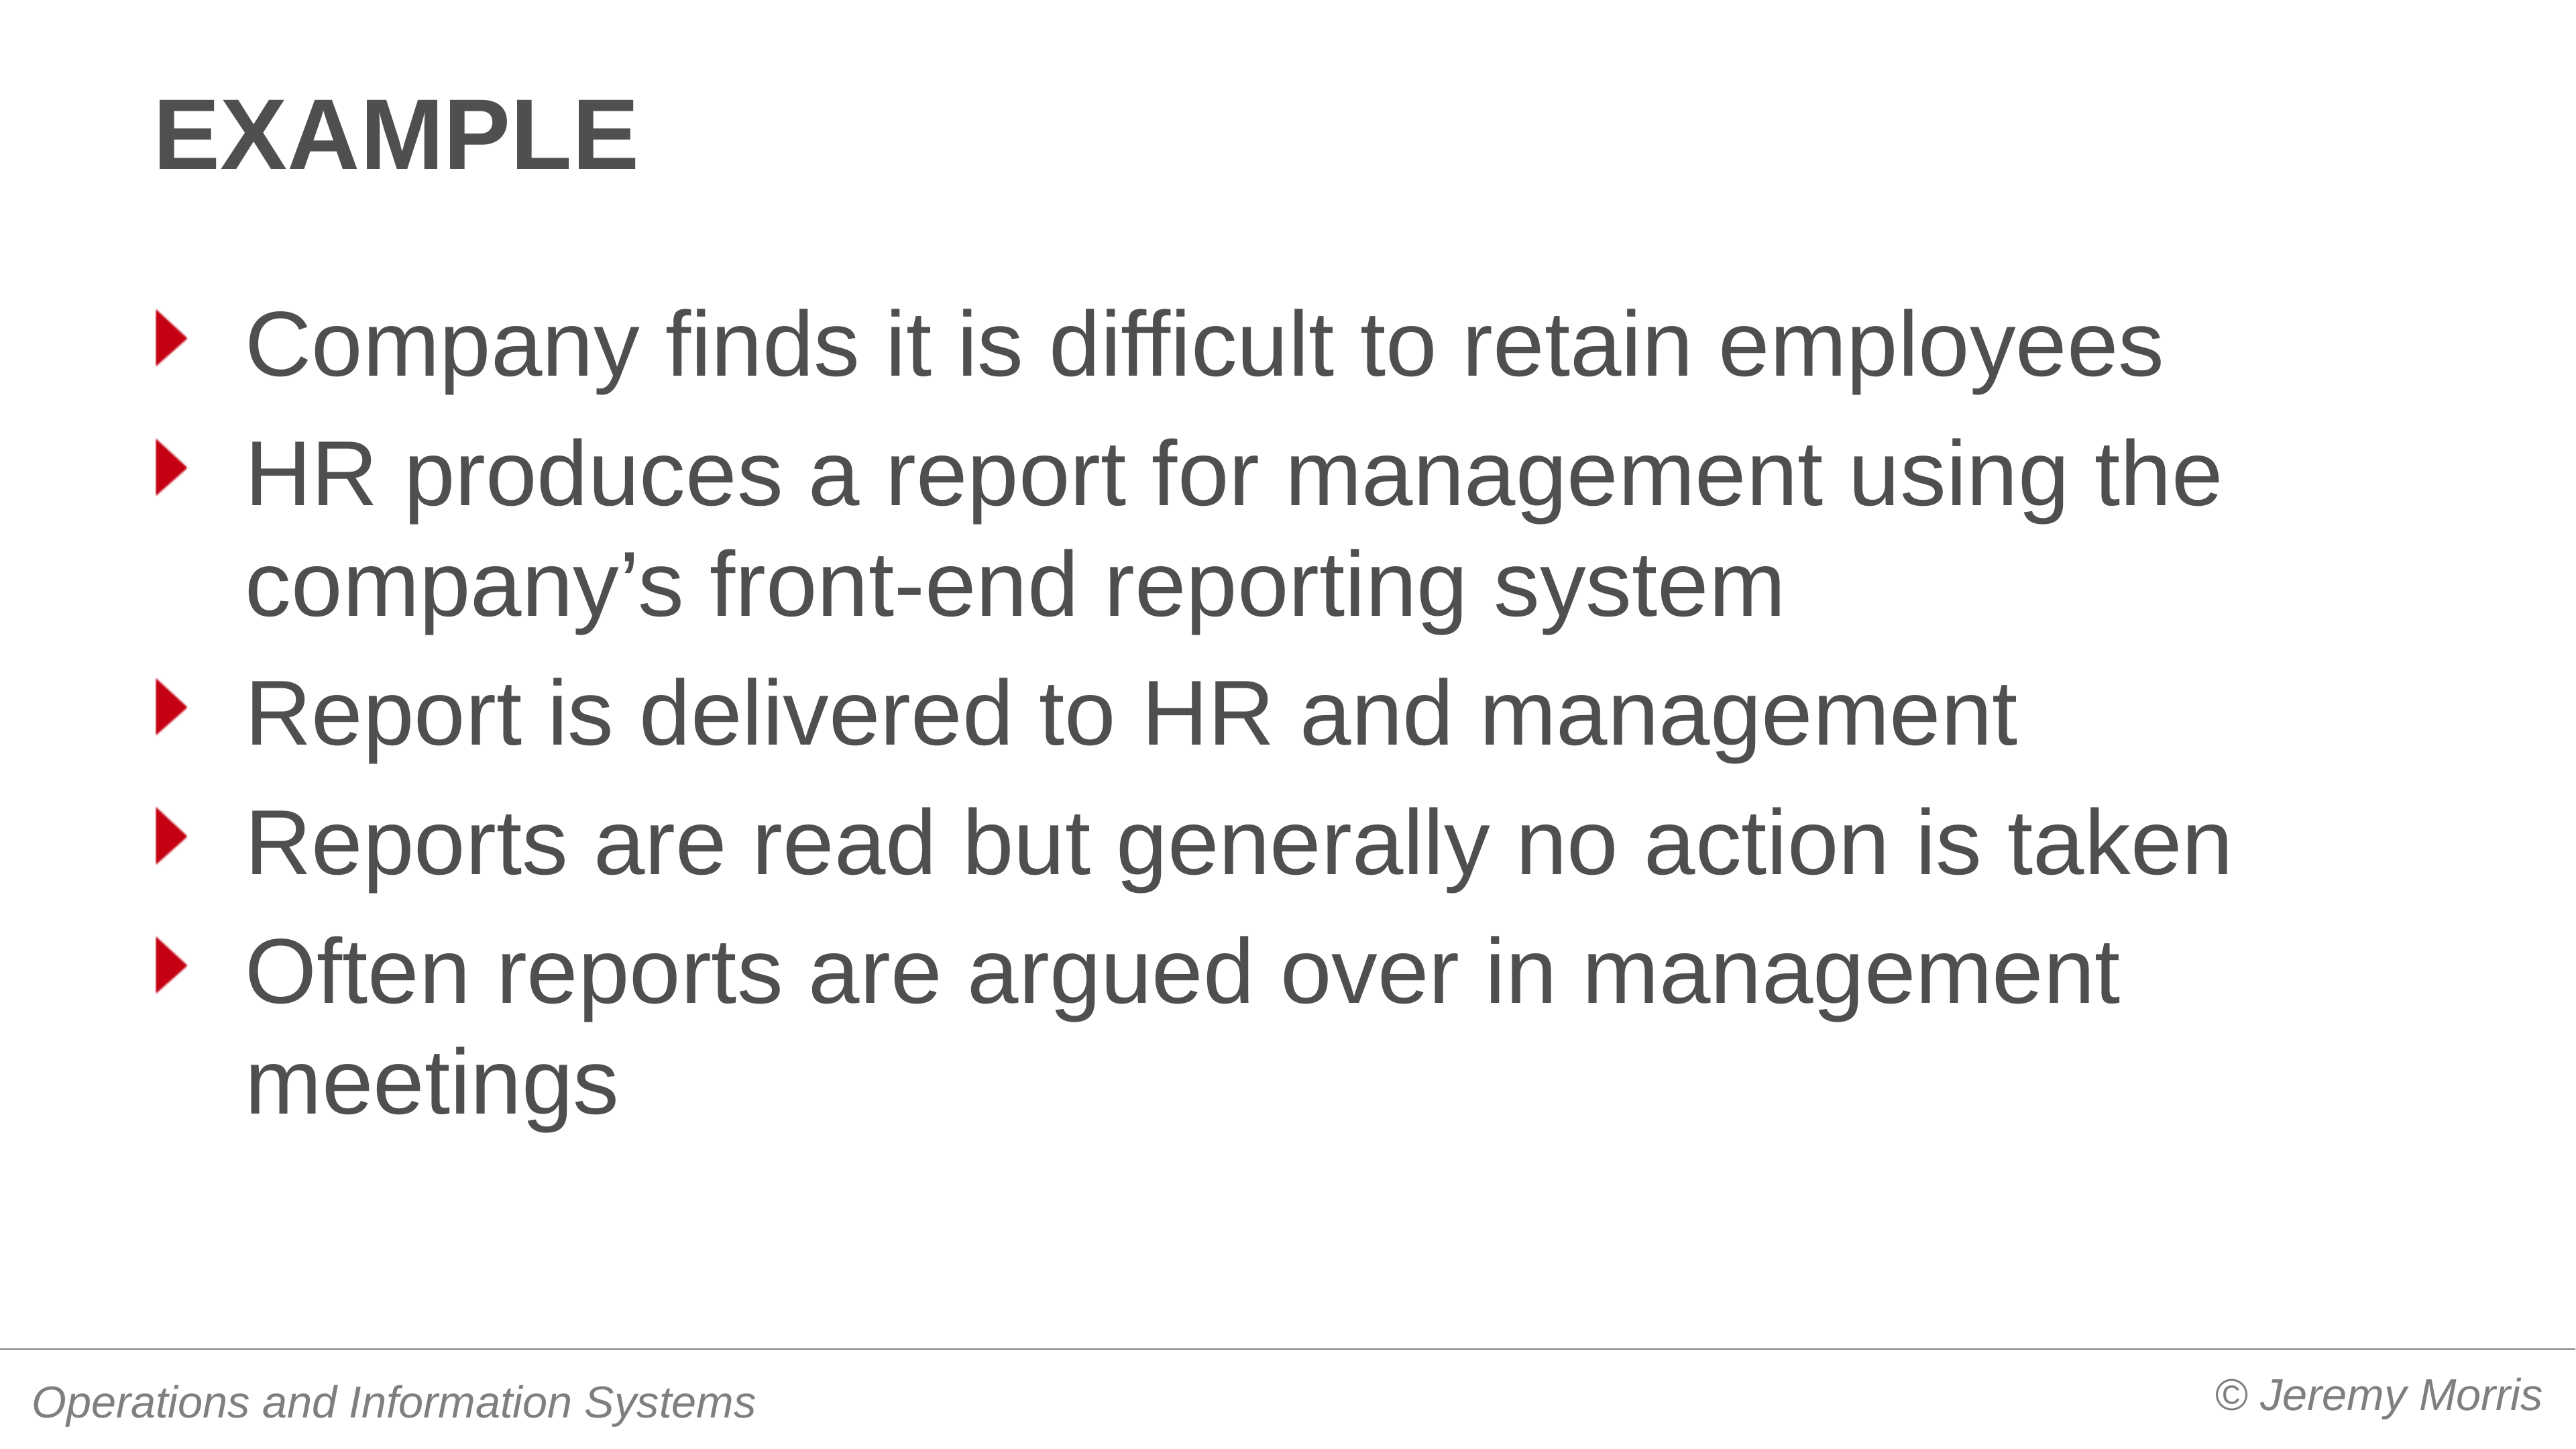

# example
Company finds it is difficult to retain employees
HR produces a report for management using the company’s front-end reporting system
Report is delivered to HR and management
Reports are read but generally no action is taken
Often reports are argued over in management meetings